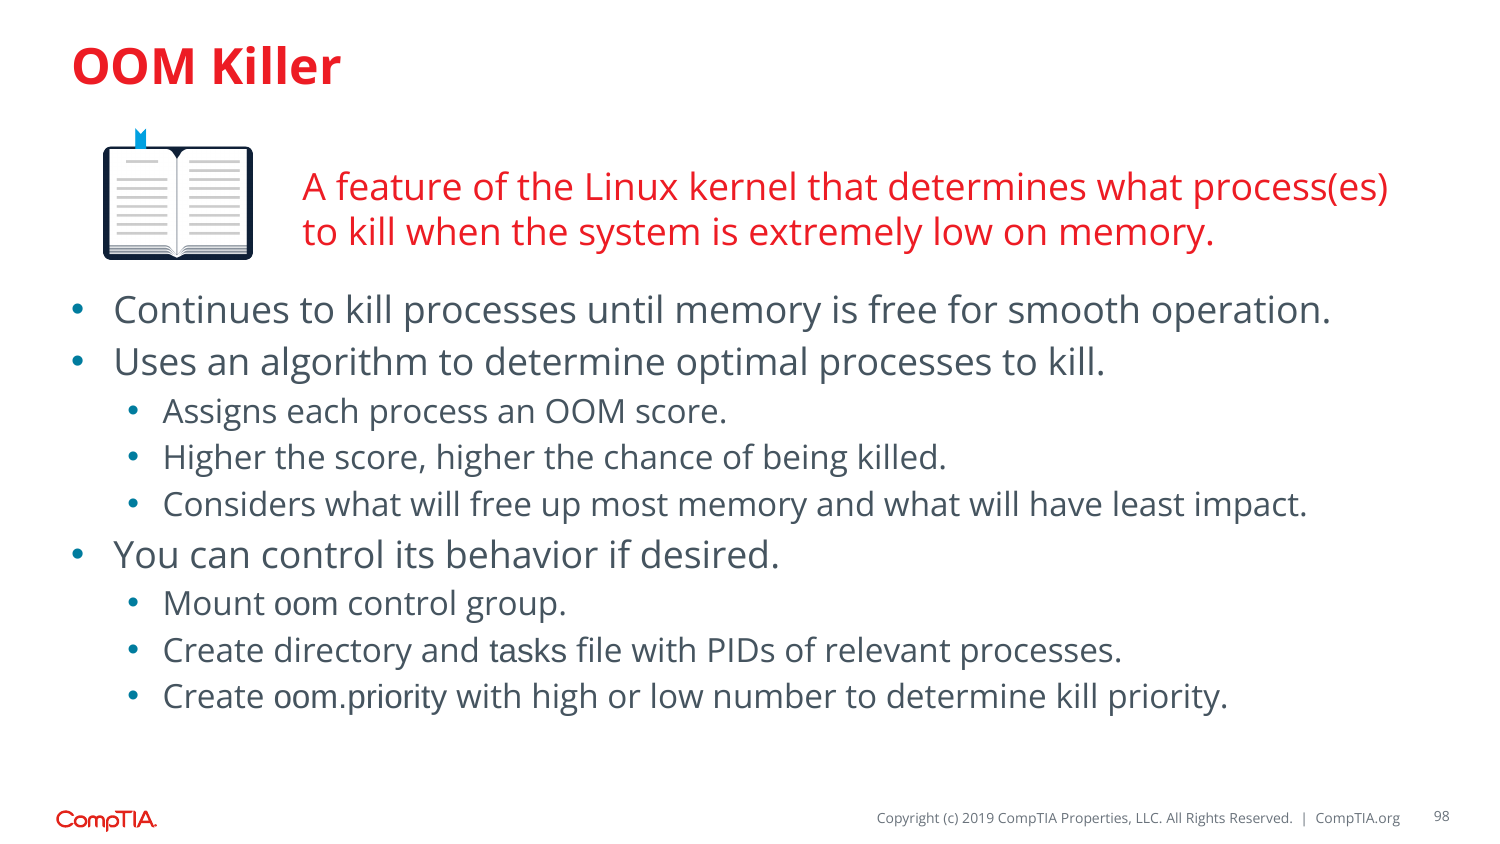

# OOM Killer
A feature of the Linux kernel that determines what process(es) to kill when the system is extremely low on memory.
Continues to kill processes until memory is free for smooth operation.
Uses an algorithm to determine optimal processes to kill.
Assigns each process an OOM score.
Higher the score, higher the chance of being killed.
Considers what will free up most memory and what will have least impact.
You can control its behavior if desired.
Mount oom control group.
Create directory and tasks file with PIDs of relevant processes.
Create oom.priority with high or low number to determine kill priority.
98